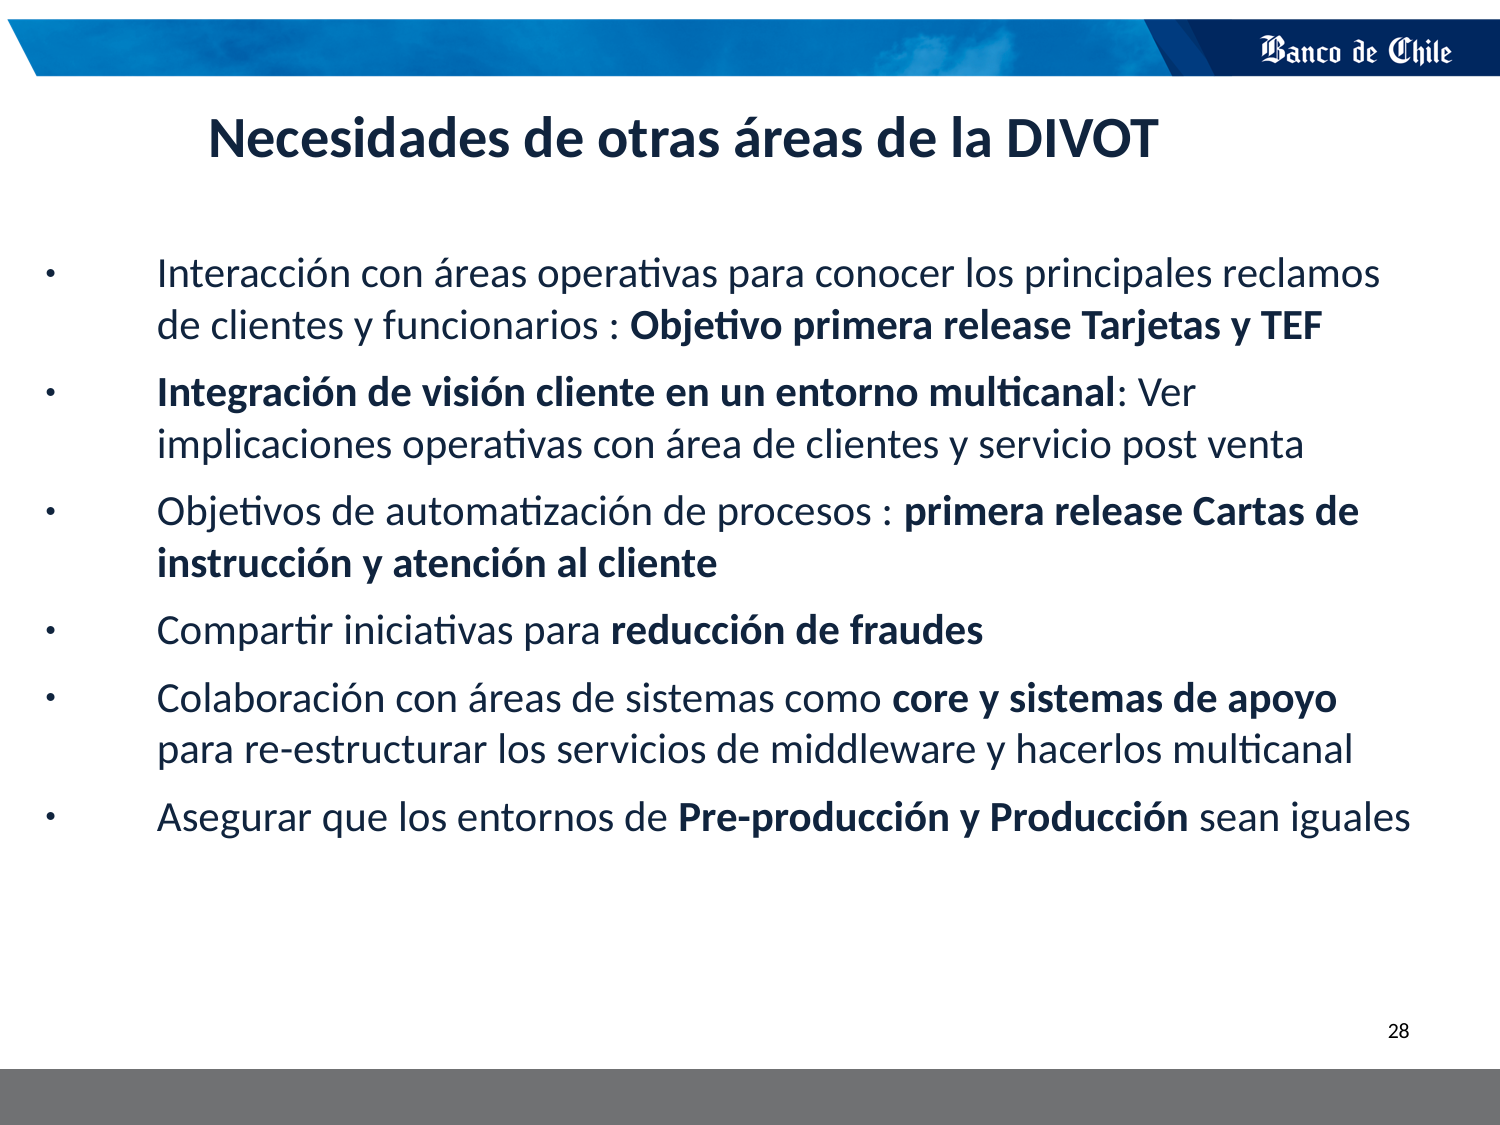

Necesidades de otras áreas de la DIVOT
Interacción con áreas operativas para conocer los principales reclamos de clientes y funcionarios : Objetivo primera release Tarjetas y TEF
Integración de visión cliente en un entorno multicanal: Ver implicaciones operativas con área de clientes y servicio post venta
Objetivos de automatización de procesos : primera release Cartas de instrucción y atención al cliente
Compartir iniciativas para reducción de fraudes
Colaboración con áreas de sistemas como core y sistemas de apoyo para re-estructurar los servicios de middleware y hacerlos multicanal
Asegurar que los entornos de Pre-producción y Producción sean iguales
28